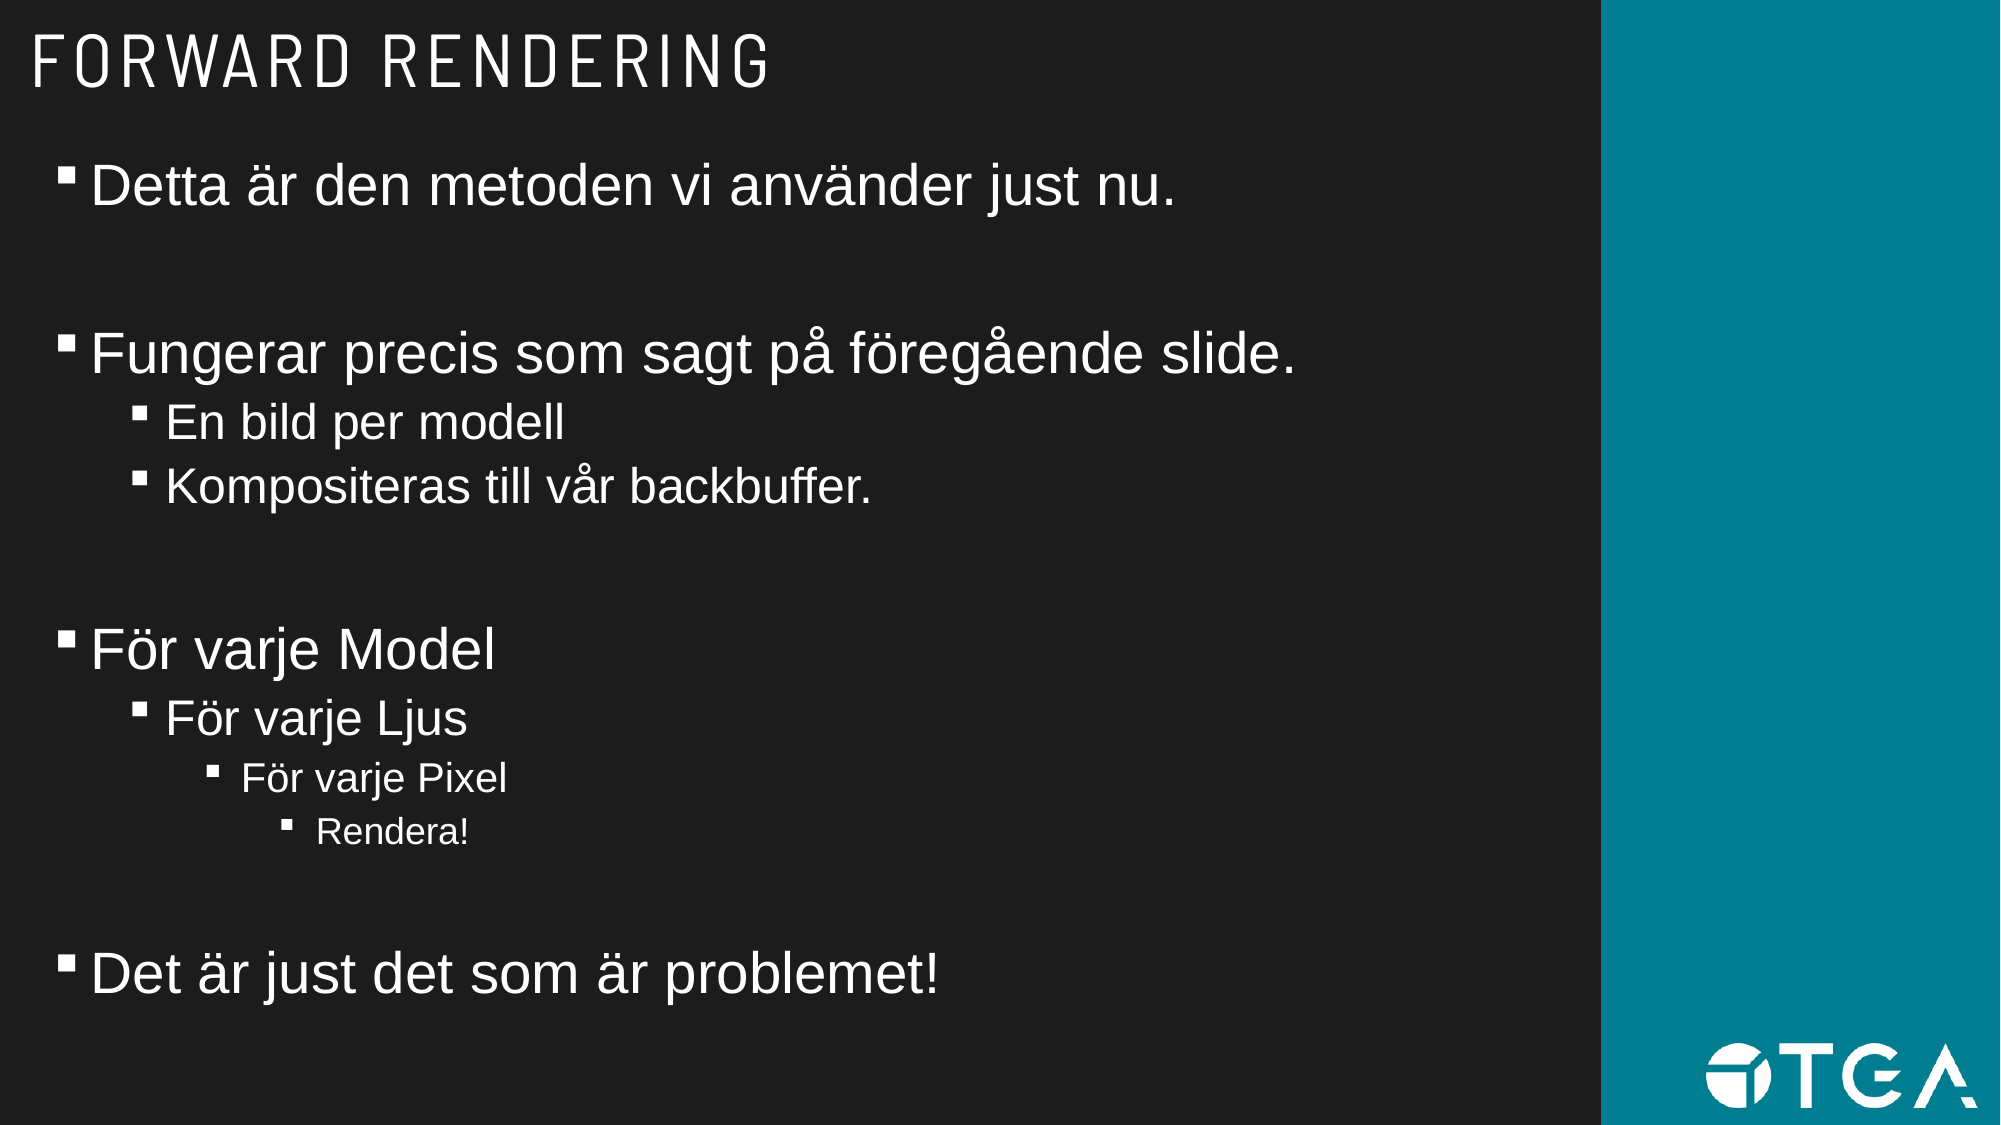

# FORWARD RENDERING
Detta är den metoden vi använder just nu.

Fungerar precis som sagt på föregående slide.
En bild per modell
Kompositeras till vår backbuffer.

För varje Model
För varje Ljus
För varje Pixel
Rendera!

Det är just det som är problemet!